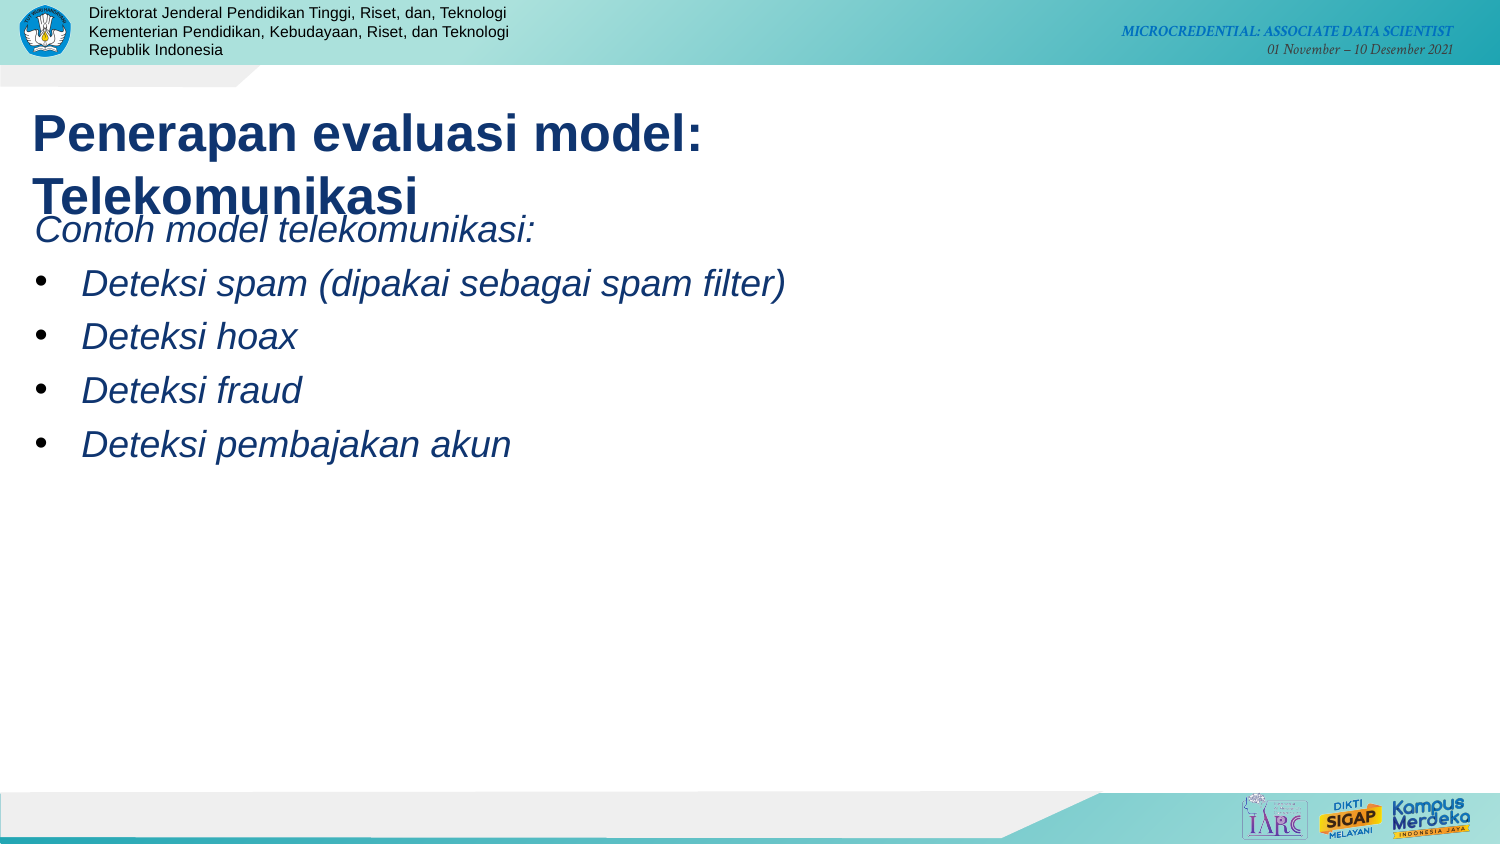

Penerapan evaluasi model: Telekomunikasi
Contoh model telekomunikasi:
Deteksi spam (dipakai sebagai spam filter)
Deteksi hoax
Deteksi fraud
Deteksi pembajakan akun